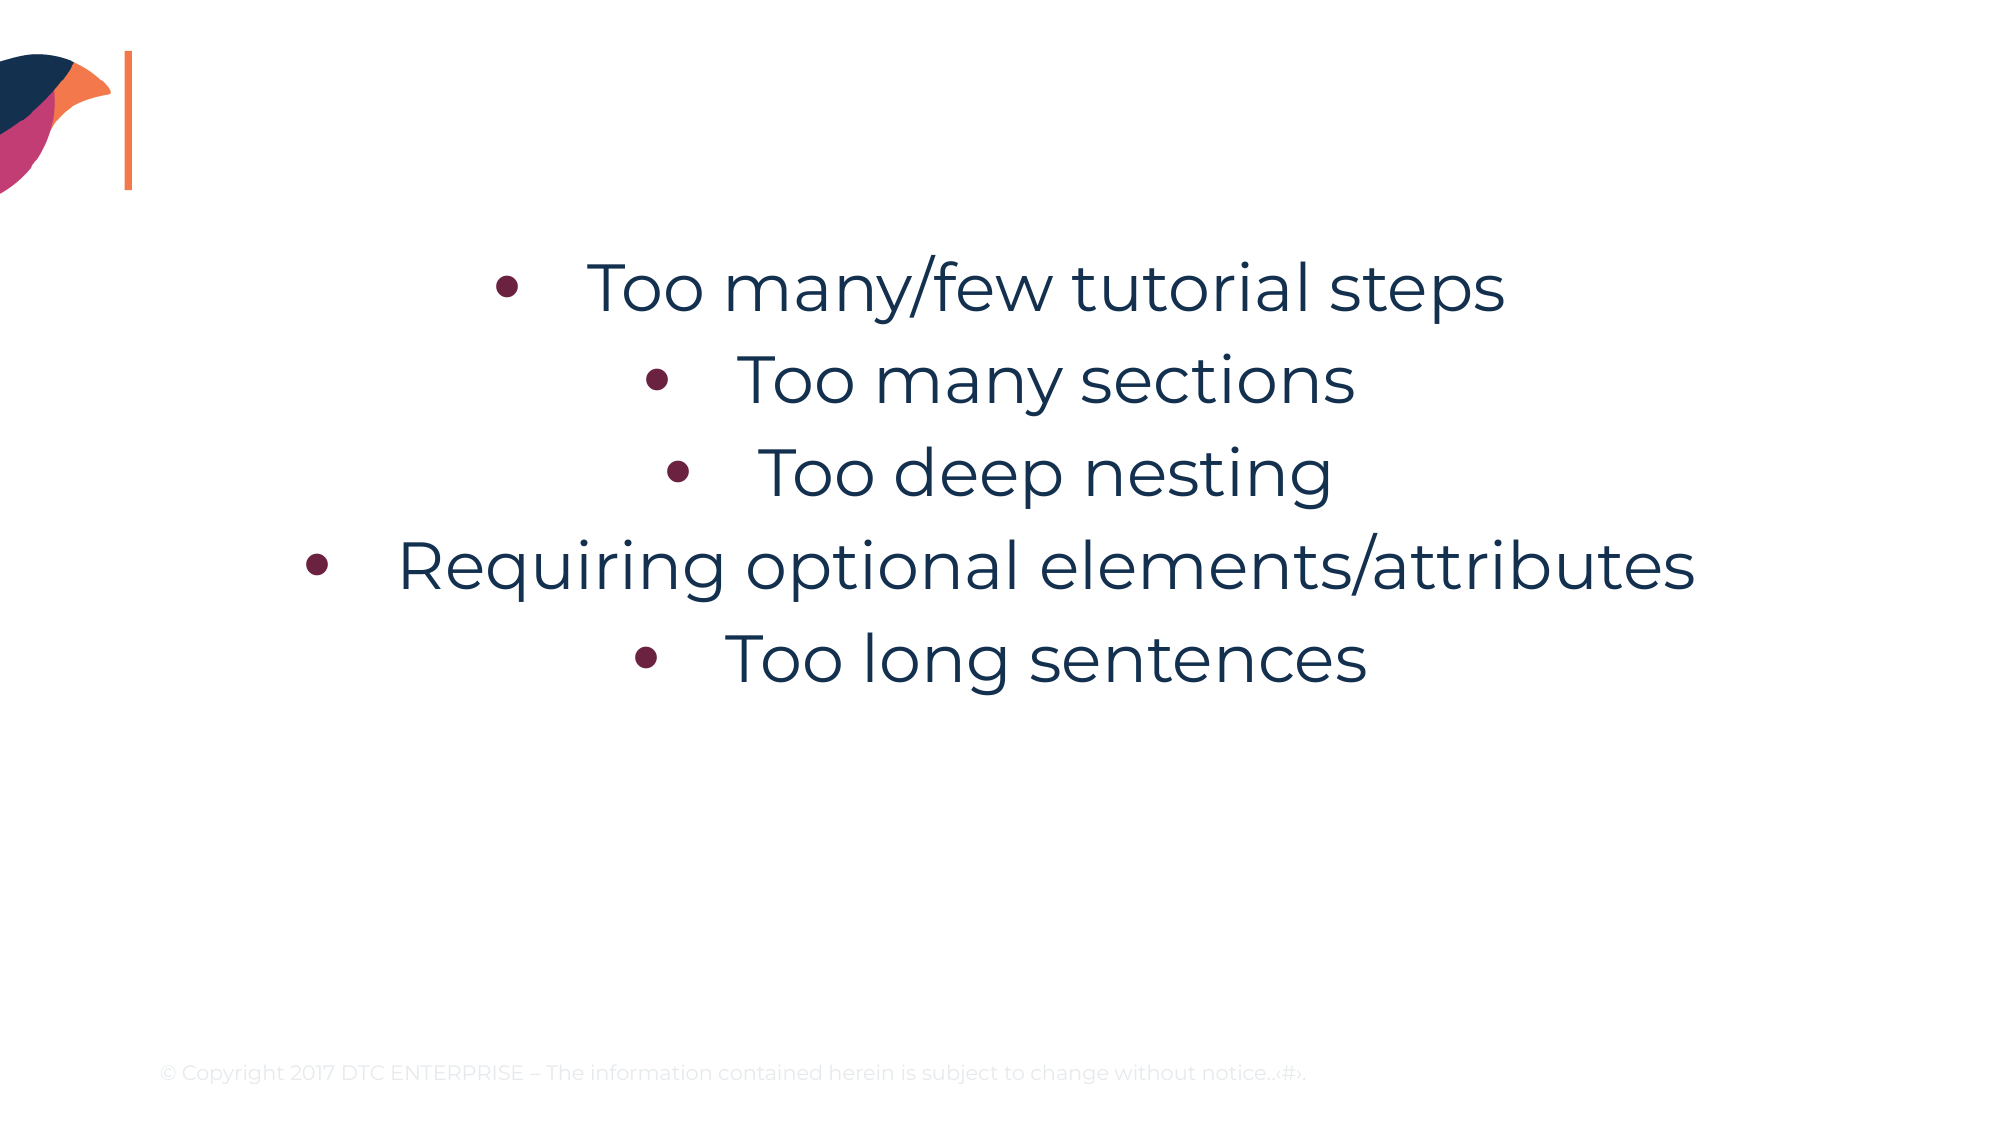

Too many/few tutorial steps
Too many sections
Too deep nesting
Requiring optional elements/attributes
Too long sentences
© Copyright 2017 DTC ENTERPRISE – The information contained herein is subject to change without notice.				.‹#›.